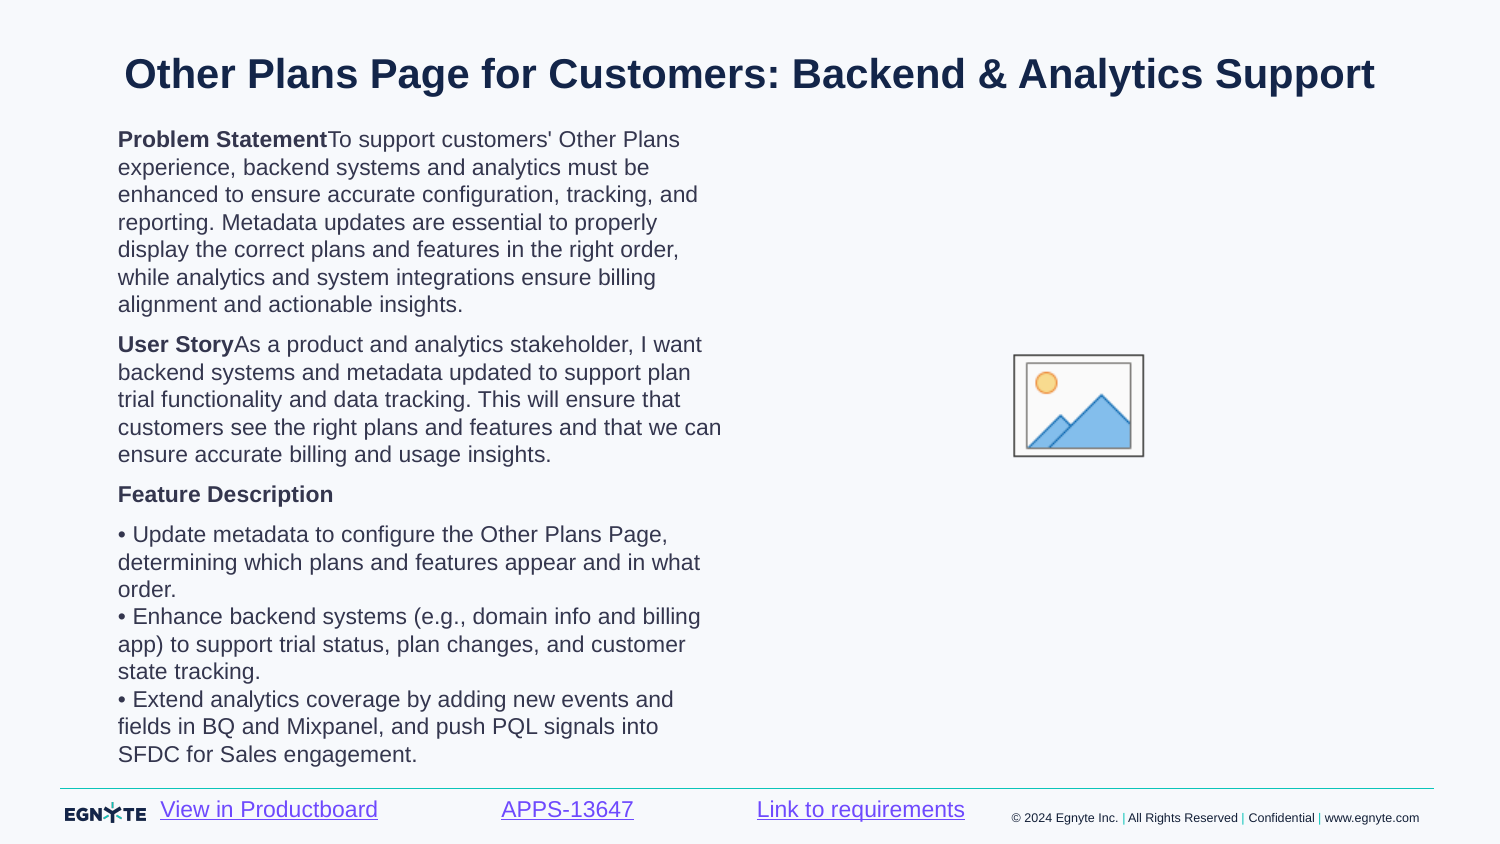

# Other Plans Page for Customers: Backend & Analytics Support
Problem StatementTo support customers' Other Plans experience, backend systems and analytics must be enhanced to ensure accurate configuration, tracking, and reporting. Metadata updates are essential to properly display the correct plans and features in the right order, while analytics and system integrations ensure billing alignment and actionable insights.
User StoryAs a product and analytics stakeholder, I want backend systems and metadata updated to support plan trial functionality and data tracking. This will ensure that customers see the right plans and features and that we can ensure accurate billing and usage insights.
Feature Description
• Update metadata to configure the Other Plans Page, determining which plans and features appear and in what order.
• Enhance backend systems (e.g., domain info and billing app) to support trial status, plan changes, and customer state tracking.
• Extend analytics coverage by adding new events and fields in BQ and Mixpanel, and push PQL signals into SFDC for Sales engagement.

Link to requirements
APPS-13647
View in Productboard